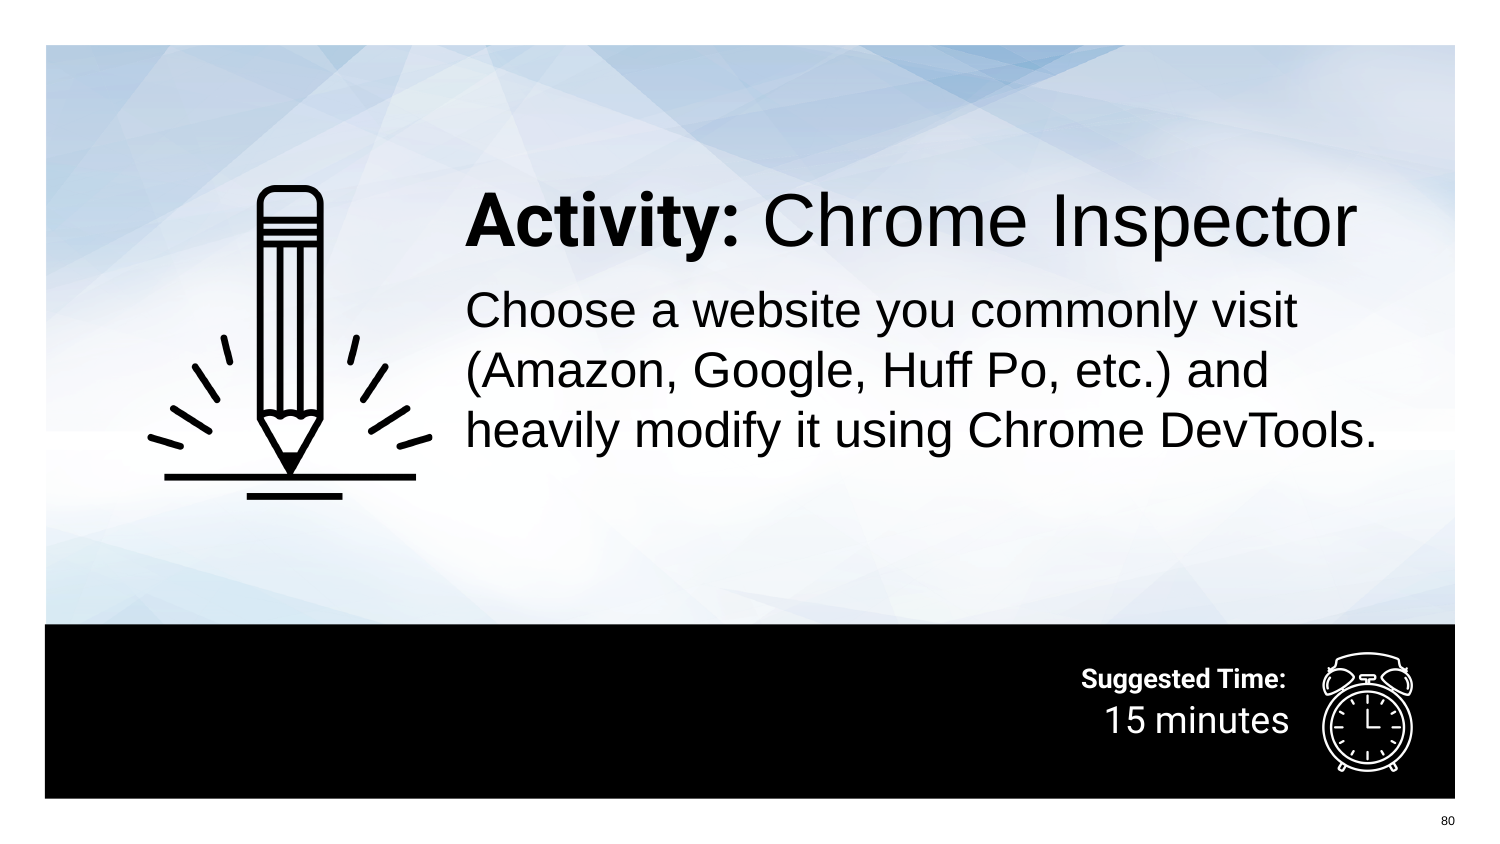

Activity: Chrome Inspector
Choose a website you commonly visit (Amazon, Google, Huff Po, etc.) and heavily modify it using Chrome DevTools.
# 15 minutes